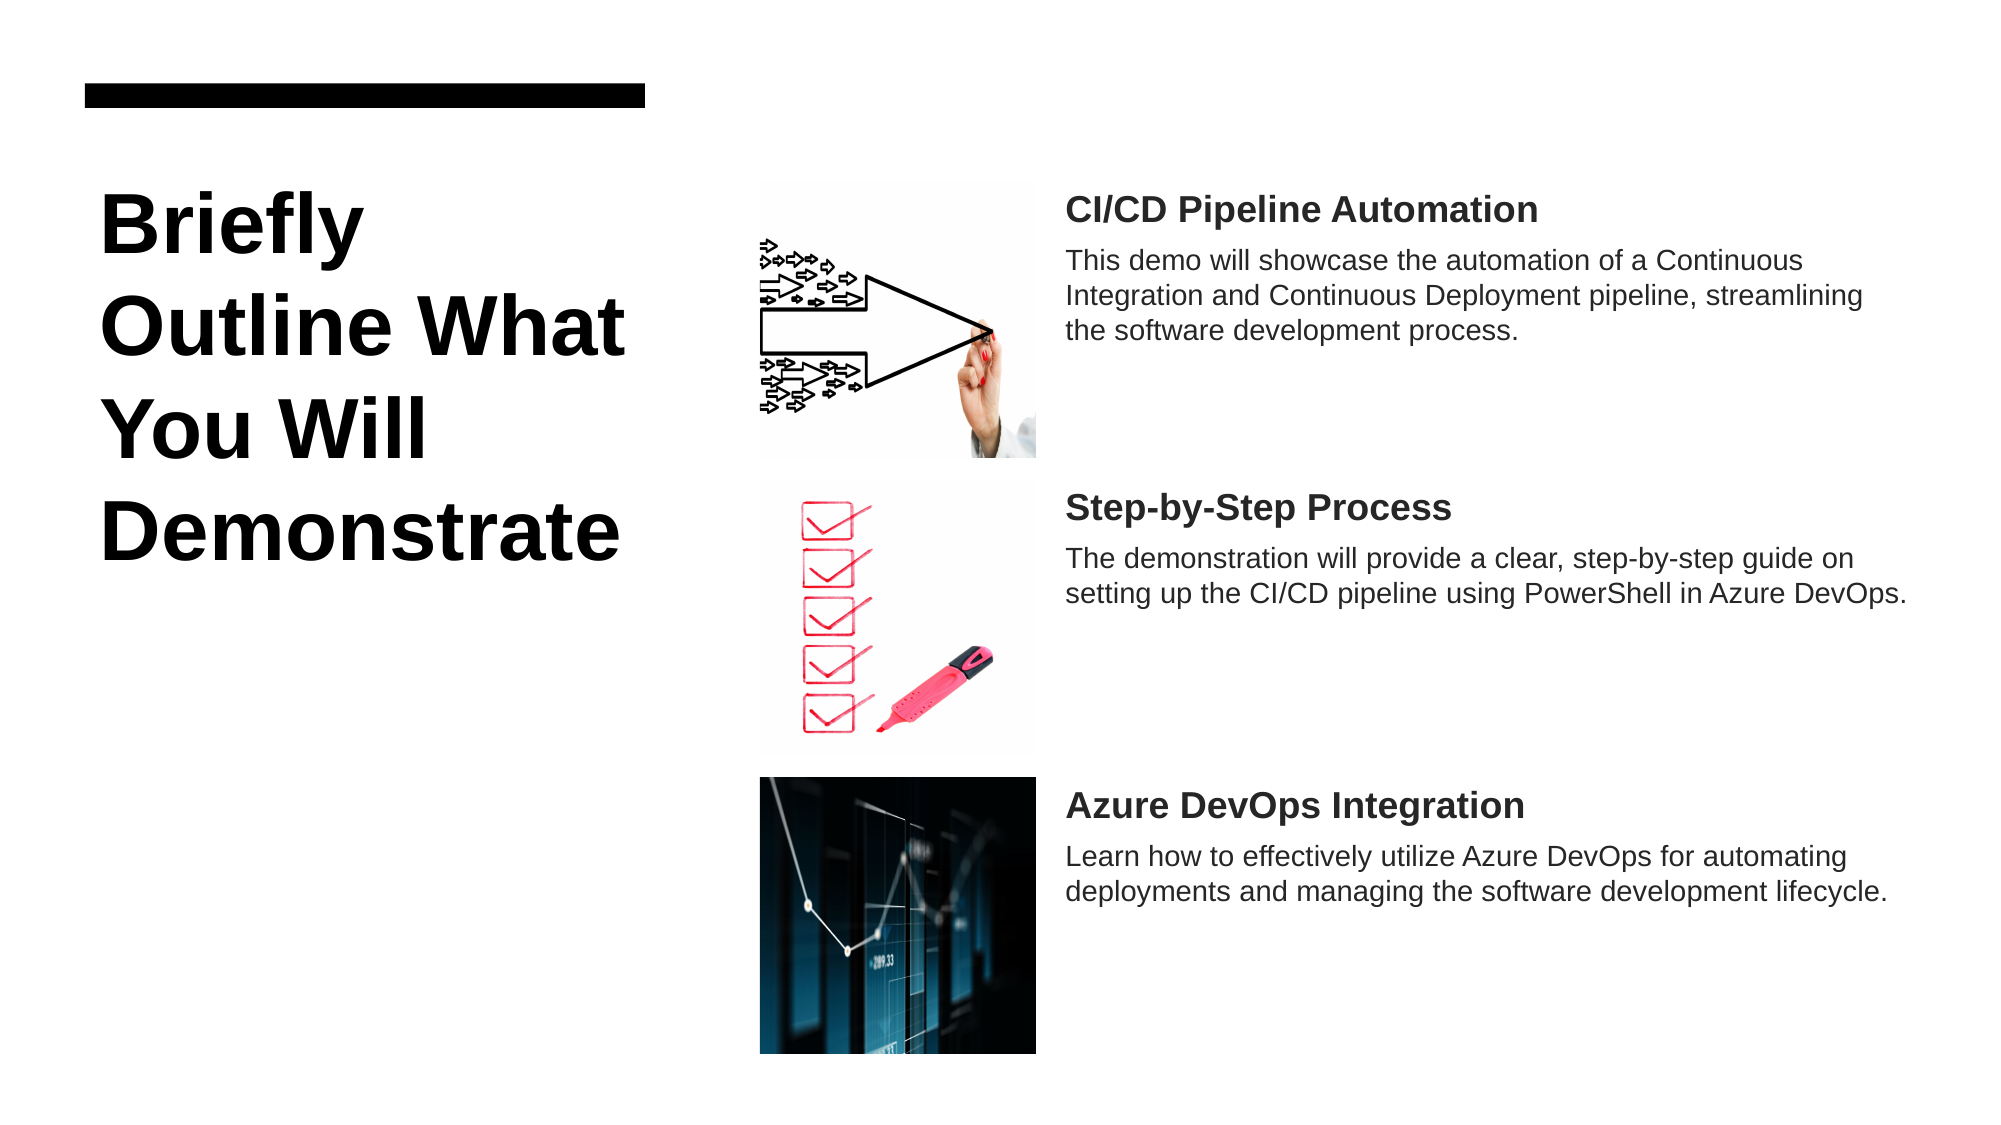

# Briefly Outline What You Will Demonstrate
CI/CD Pipeline Automation
This demo will showcase the automation of a Continuous Integration and Continuous Deployment pipeline, streamlining the software development process.
Step-by-Step Process
The demonstration will provide a clear, step-by-step guide on setting up the CI/CD pipeline using PowerShell in Azure DevOps.
Azure DevOps Integration
Learn how to effectively utilize Azure DevOps for automating deployments and managing the software development lifecycle.